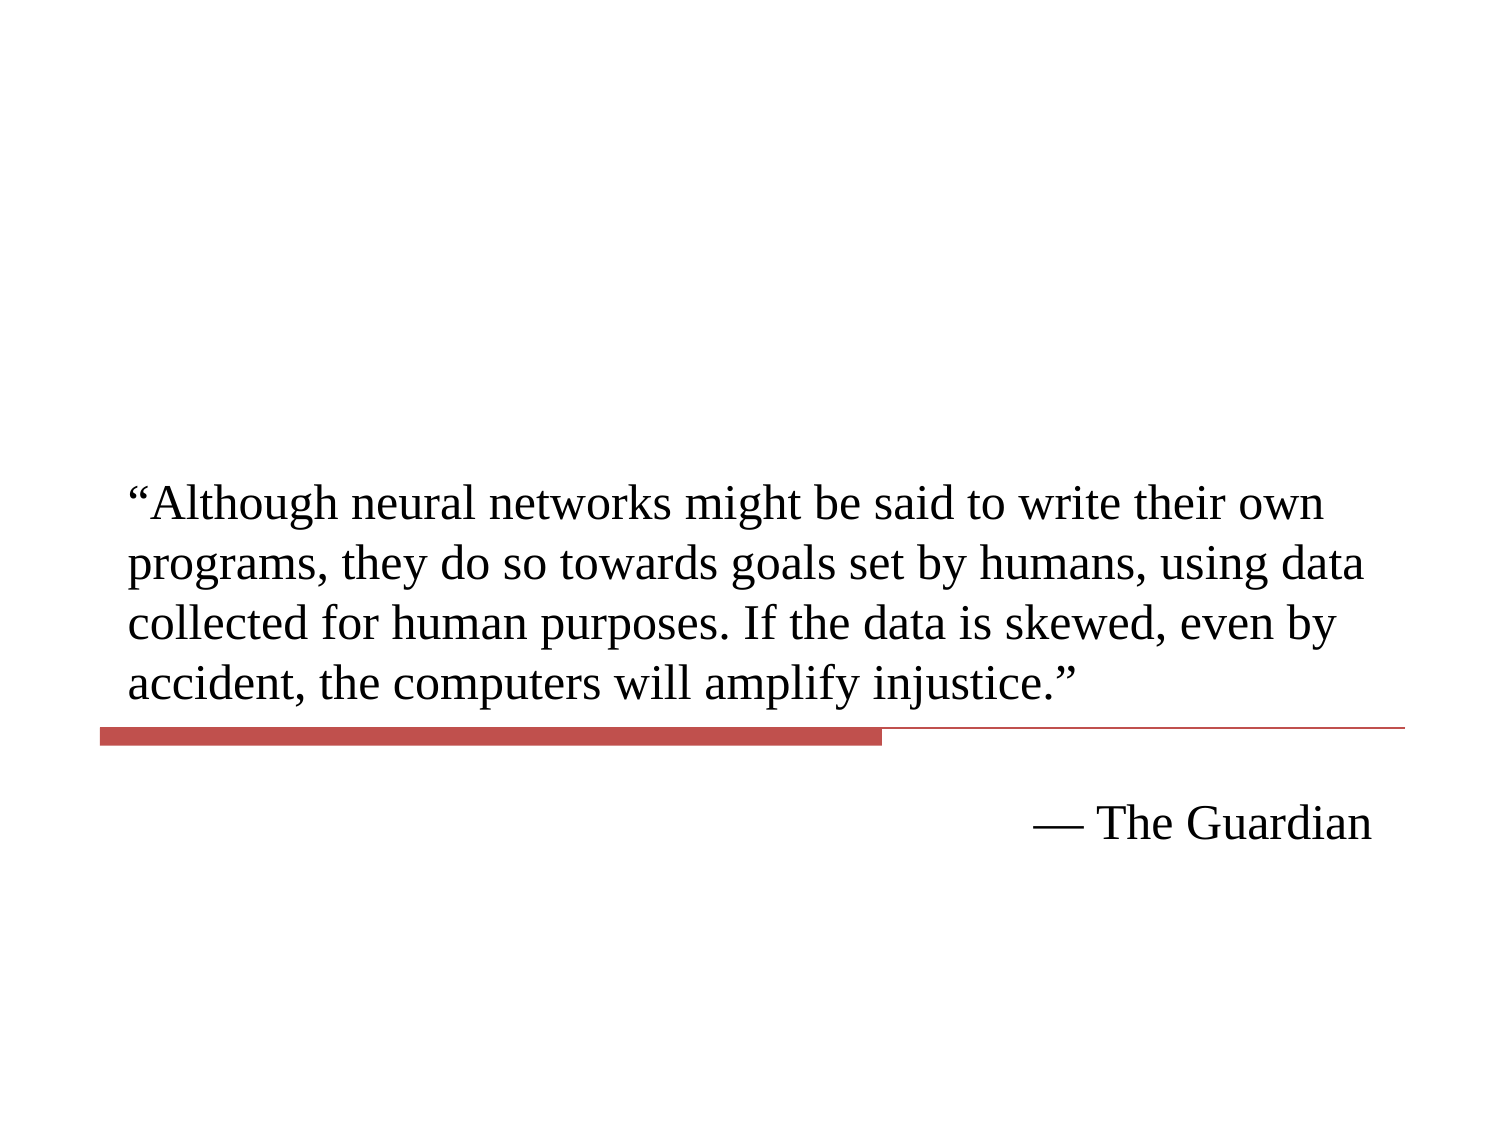

“Although neural networks might be said to write their own programs, they do so towards goals set by humans, using data collected for human purposes. If the data is skewed, even by accident, the computers will amplify injustice.”

— The Guardian